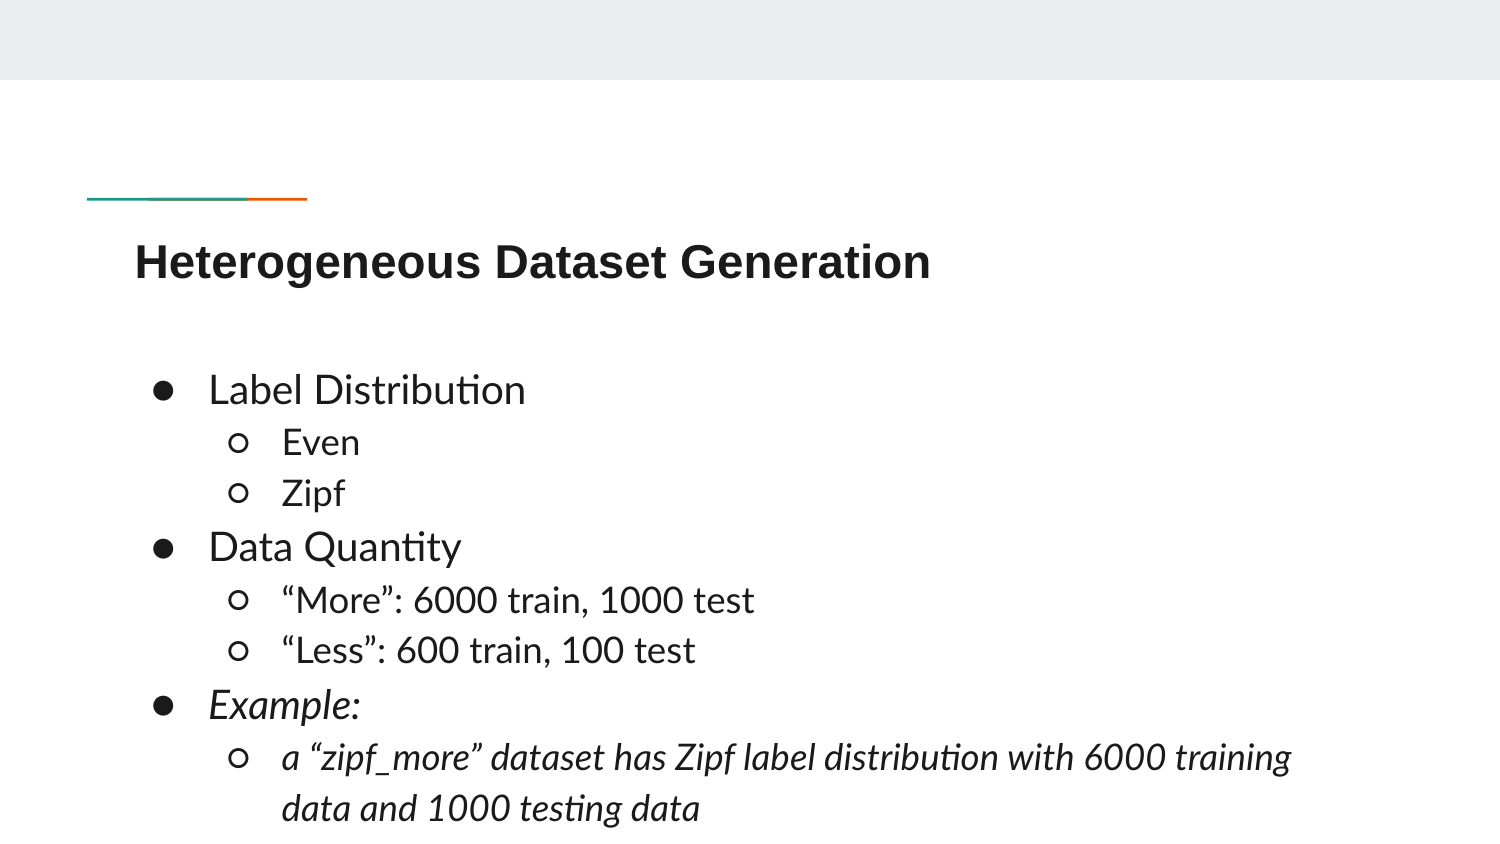

# Heterogeneous Dataset Generation
Label Distribution
Even
Zipf
Data Quantity
“More”: 6000 train, 1000 test
“Less”: 600 train, 100 test
Example:
a “zipf_more” dataset has Zipf label distribution with 6000 training data and 1000 testing data